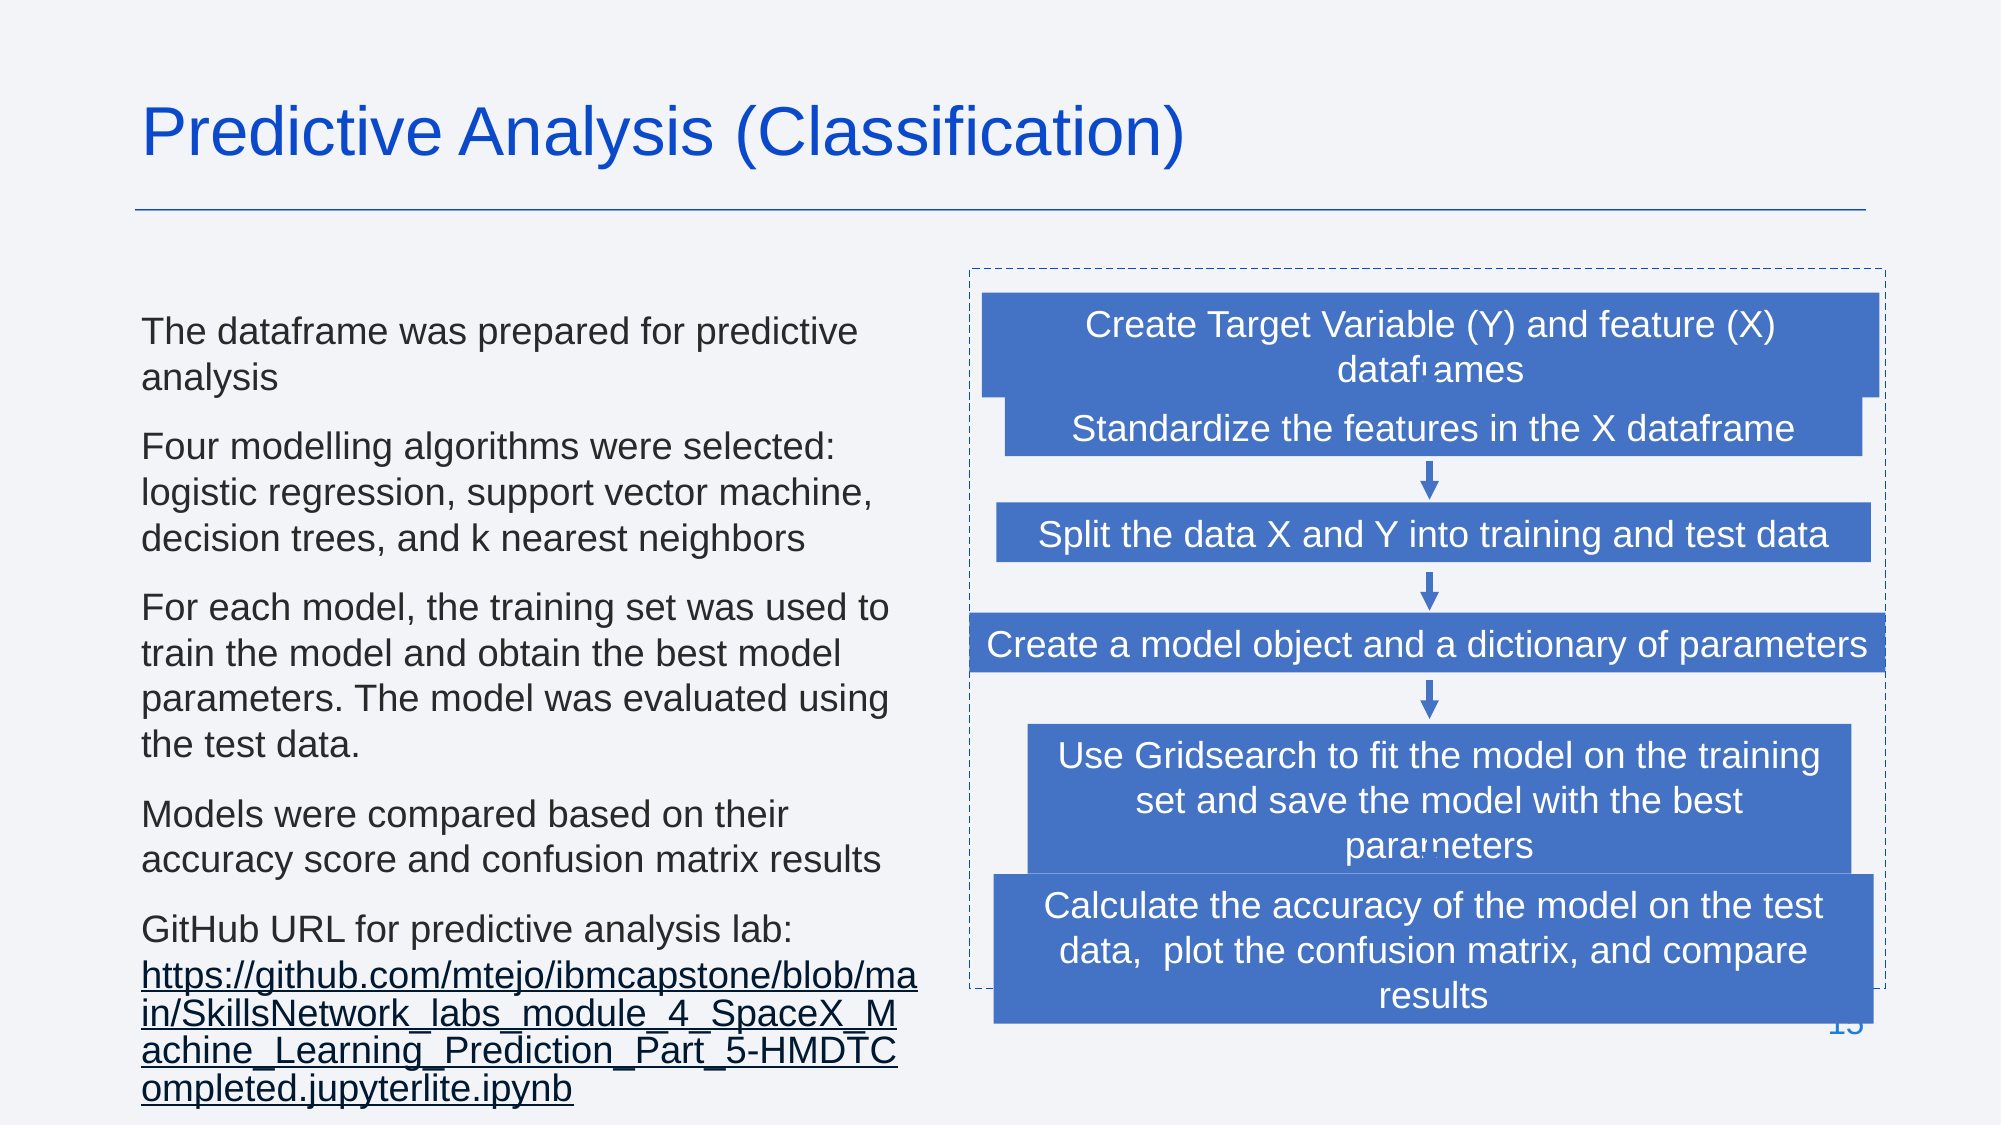

Predictive Analysis (Classification)

Create Target Variable (Y) and feature (X) dataframes
The dataframe was prepared for predictive analysis
Four modelling algorithms were selected: logistic regression, support vector machine, decision trees, and k nearest neighbors
For each model, the training set was used to train the model and obtain the best model parameters. The model was evaluated using the test data.
Models were compared based on their accuracy score and confusion matrix results
GitHub URL for predictive analysis lab: https://github.com/mtejo/ibmcapstone/blob/main/SkillsNetwork_labs_module_4_SpaceX_Machine_Learning_Prediction_Part_5-HMDTCompleted.jupyterlite.ipynb

Standardize the features in the X dataframe
Split the data X and Y into training and test data
Create a model object and a dictionary of parameters
Use Gridsearch to fit the model on the training set and save the model with the best parameters
Calculate the accuracy of the model on the test data,  plot the confusion matrix, and compare results
15